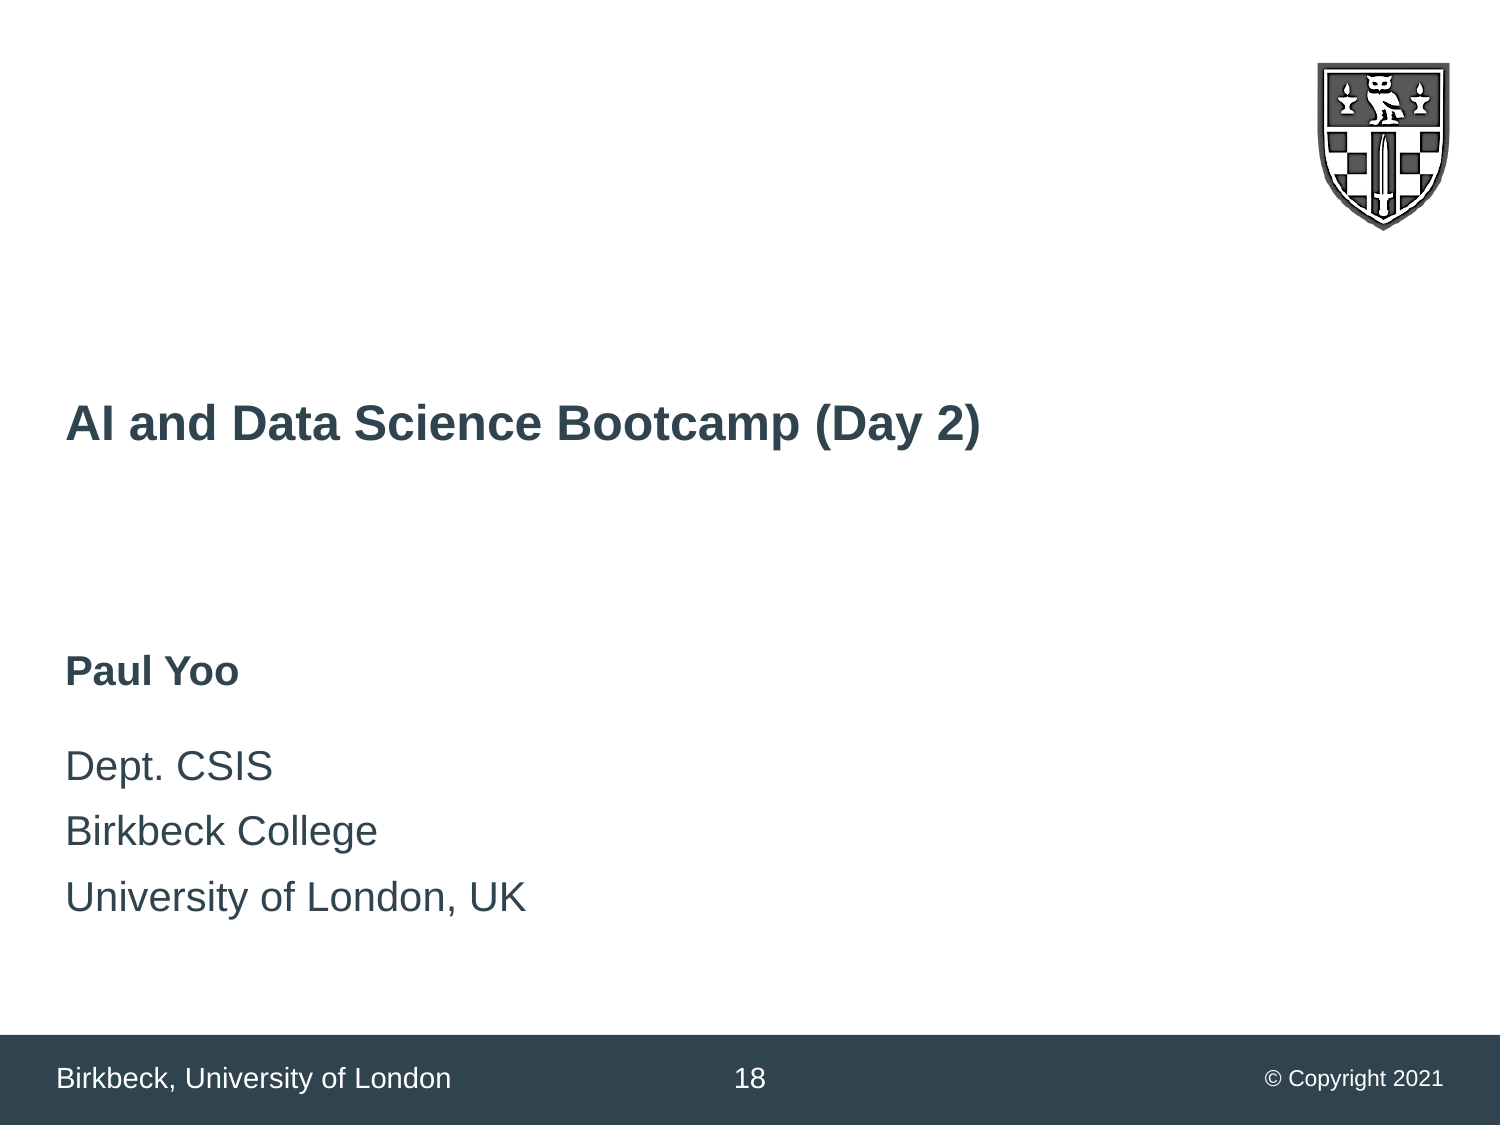

AI and Data Science Bootcamp (Day 2)
Paul Yoo
Dept. CSIS
Birkbeck College
University of London, UK
18